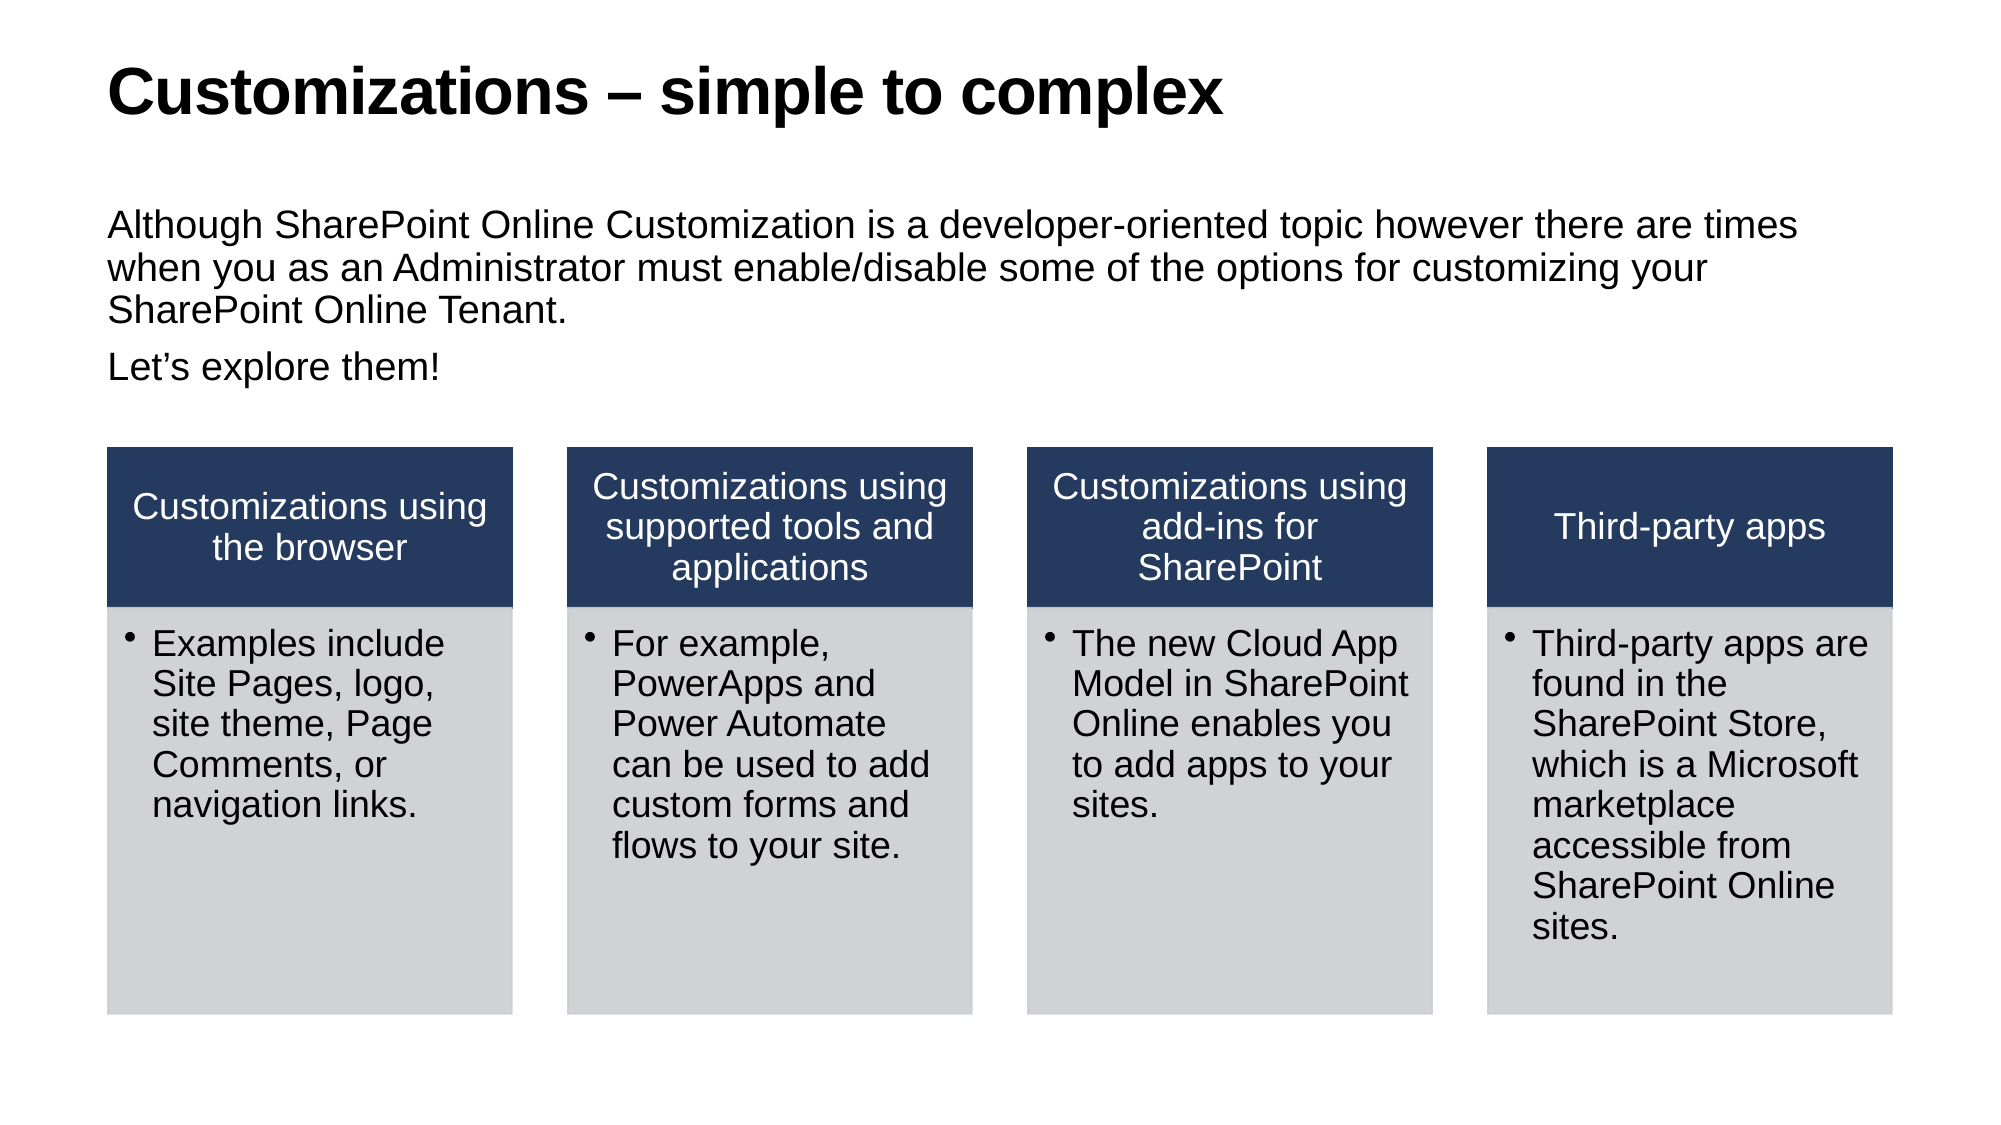

# Customizations – simple to complex
Although SharePoint Online Customization is a developer-oriented topic however there are times when you as an Administrator must enable/disable some of the options for customizing your SharePoint Online Tenant.
Let’s explore them!

Customizations using the browser
Examples include Site Pages, logo, site theme, Page Comments, or navigation links.
Customizations using supported tools and applications
For example, PowerApps and Power Automate can be used to add custom forms and flows to your site.
Customizations using add-ins for SharePoint
The new Cloud App Model in SharePoint Online enables you to add apps to your sites.
Third-party apps
Third-party apps are found in the SharePoint Store, which is a Microsoft marketplace accessible from SharePoint Online sites.